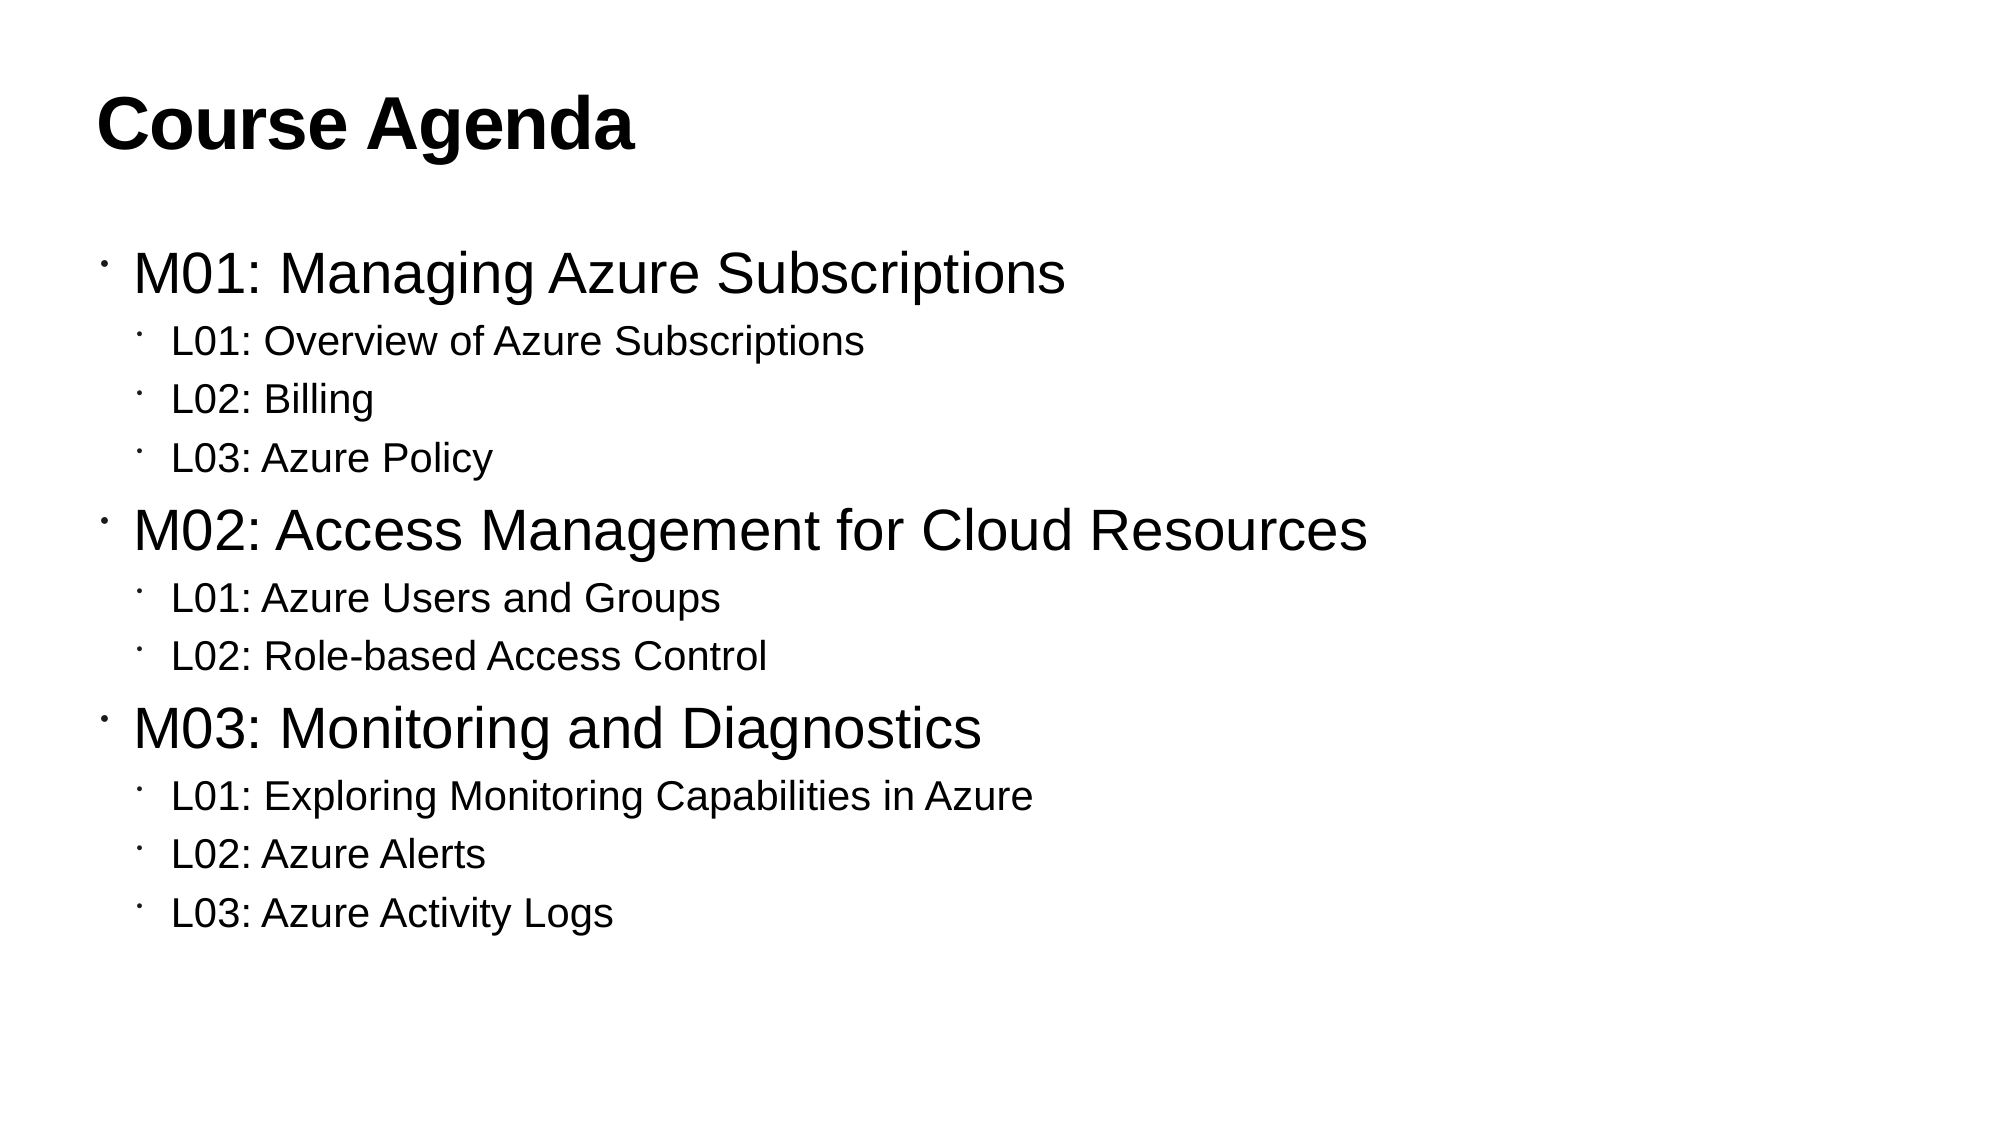

# Course Agenda
M01: Managing Azure Subscriptions
L01: Overview of Azure Subscriptions
L02: Billing
L03: Azure Policy
M02: Access Management for Cloud Resources
L01: Azure Users and Groups
L02: Role-based Access Control
M03: Monitoring and Diagnostics
L01: Exploring Monitoring Capabilities in Azure
L02: Azure Alerts
L03: Azure Activity Logs